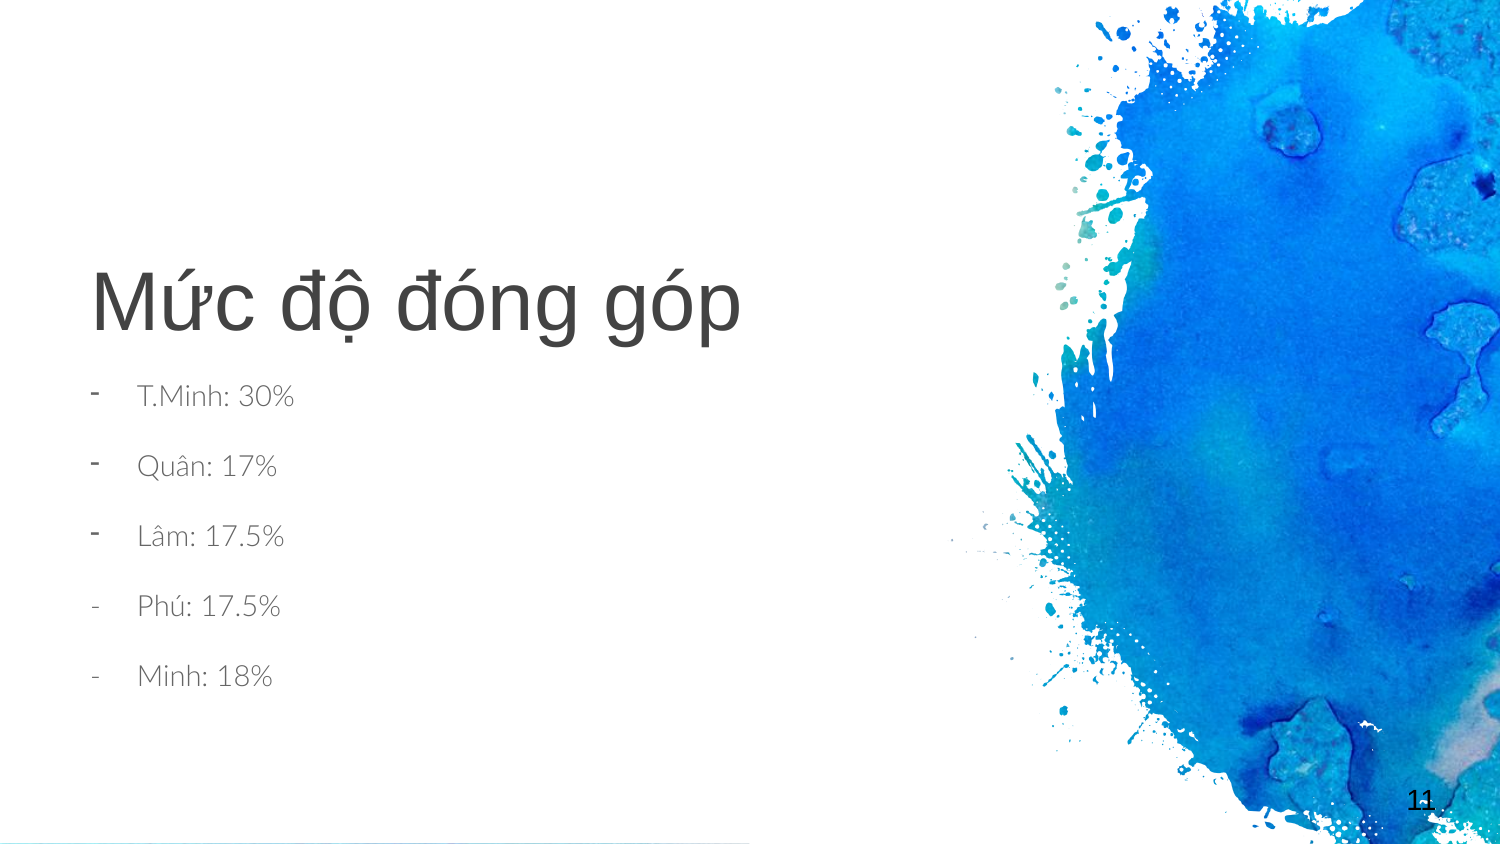

Mức độ đóng góp
T.Minh: 30%

Quân: 17%

Lâm: 17.5%

Phú: 17.5%

Minh: 18%

11